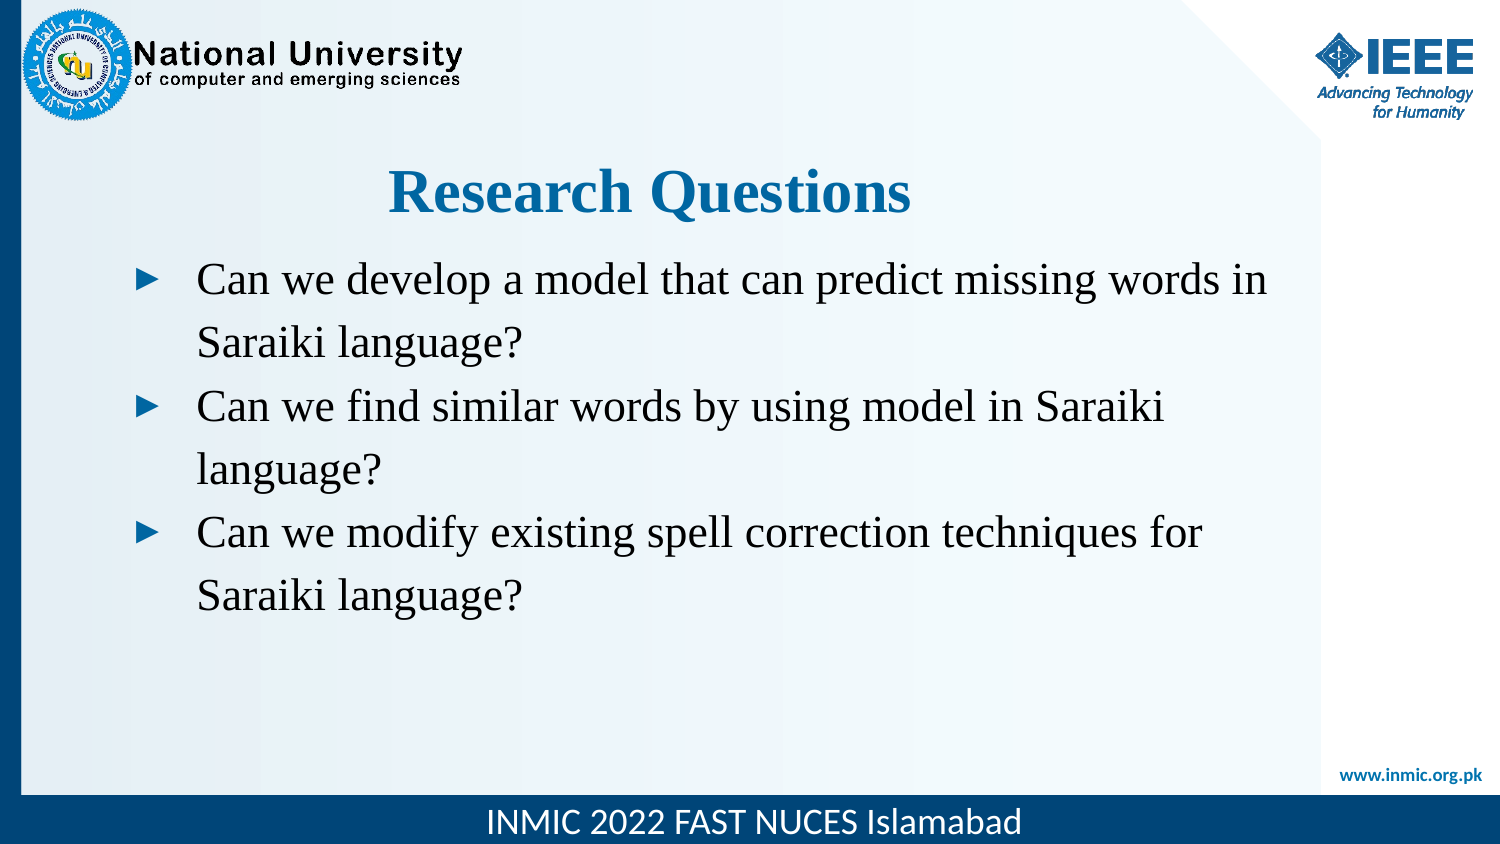

# Research Questions
Can we develop a model that can predict missing words in Saraiki language?
Can we find similar words by using model in Saraiki language?
Can we modify existing spell correction techniques for Saraiki language?